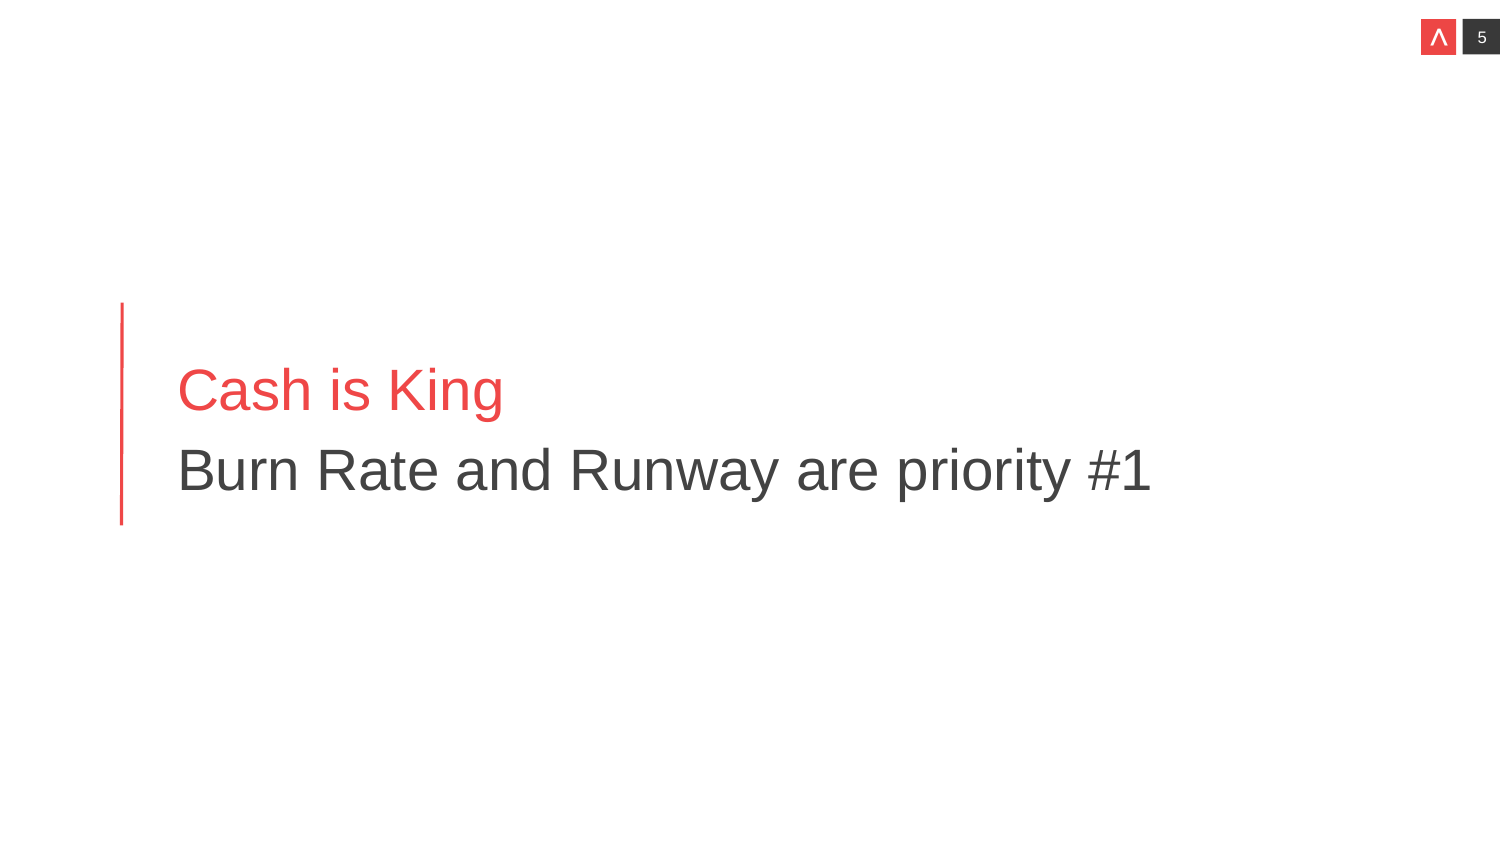

Cash is King
Burn Rate and Runway are priority #1